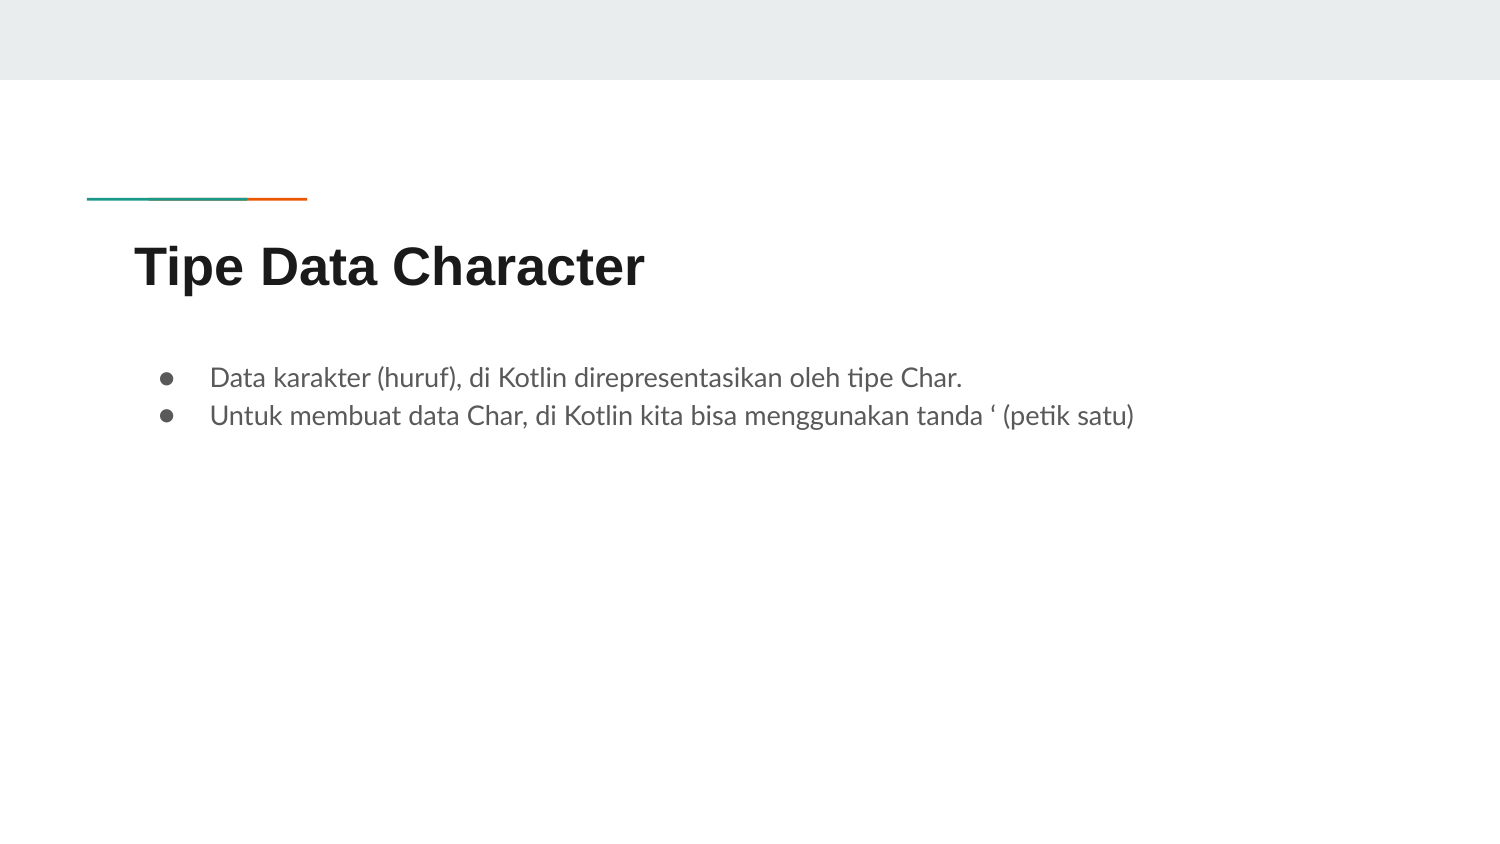

# Tipe Data Character
Data karakter (huruf), di Kotlin direpresentasikan oleh tipe Char.
Untuk membuat data Char, di Kotlin kita bisa menggunakan tanda ‘ (petik satu)